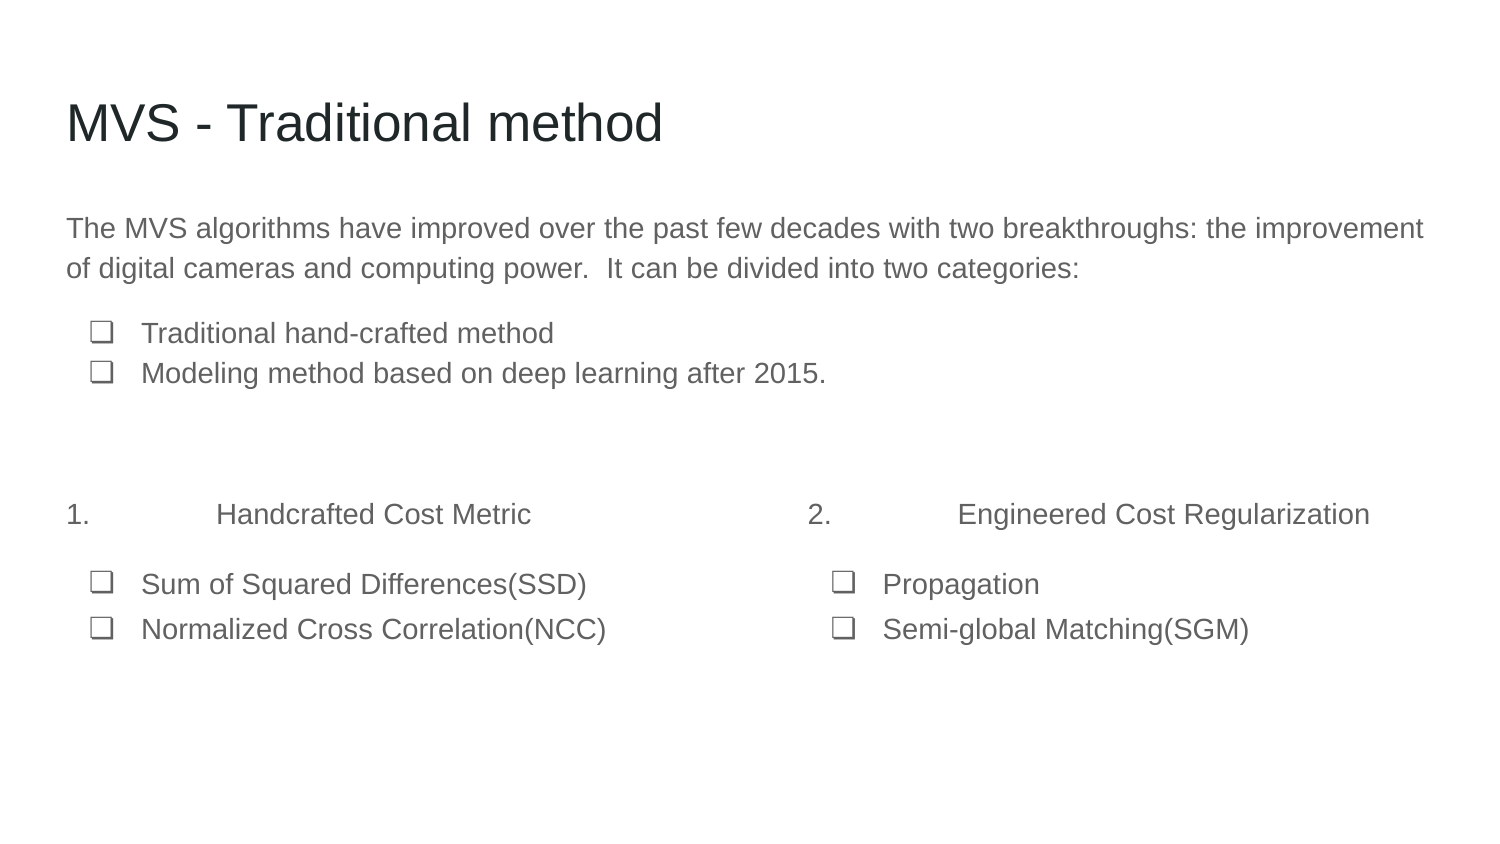

# MVS - Traditional method
The MVS algorithms have improved over the past few decades with two breakthroughs: the improvement of digital cameras and computing power.  It can be divided into two categories:
Traditional hand-crafted method
Modeling method based on deep learning after 2015.
1.	Handcrafted Cost Metric
Sum of Squared Differences(SSD)
Normalized Cross Correlation(NCC)

2.	Engineered Cost Regularization
Propagation
Semi-global Matching(SGM)